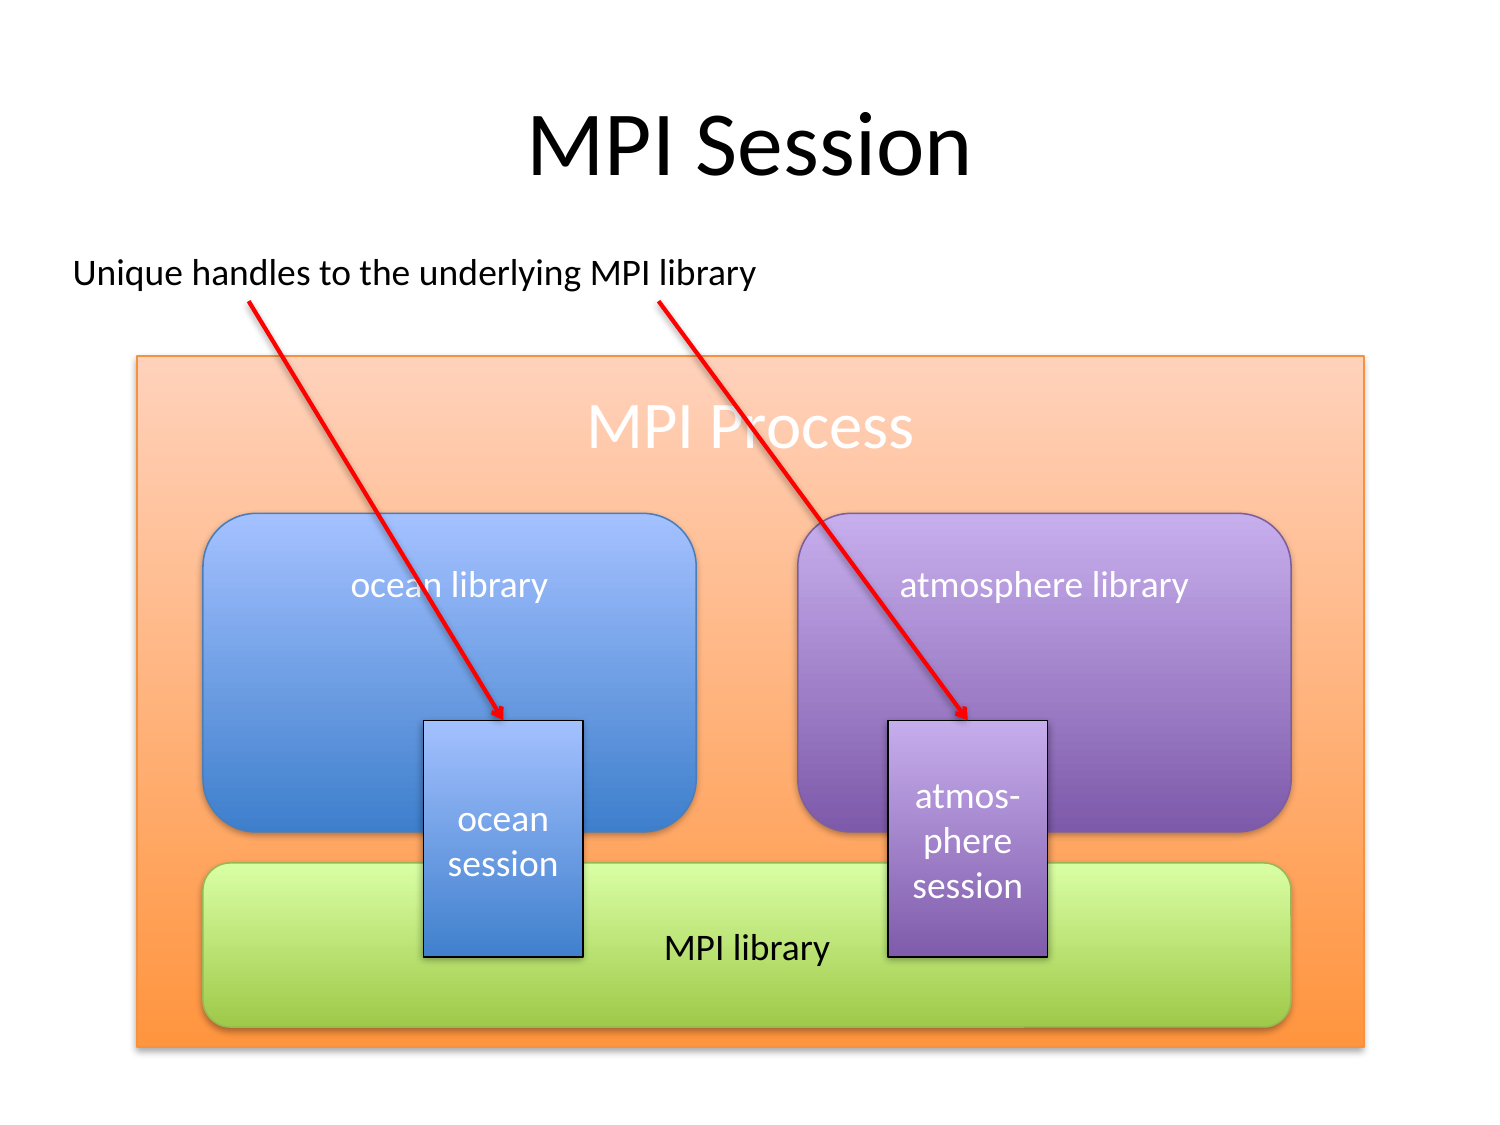

# MPI Session
Unique handles to the underlying MPI library
MPI Process

atmosphere library

ocean library

ocean session
atmos-phere session
MPI library